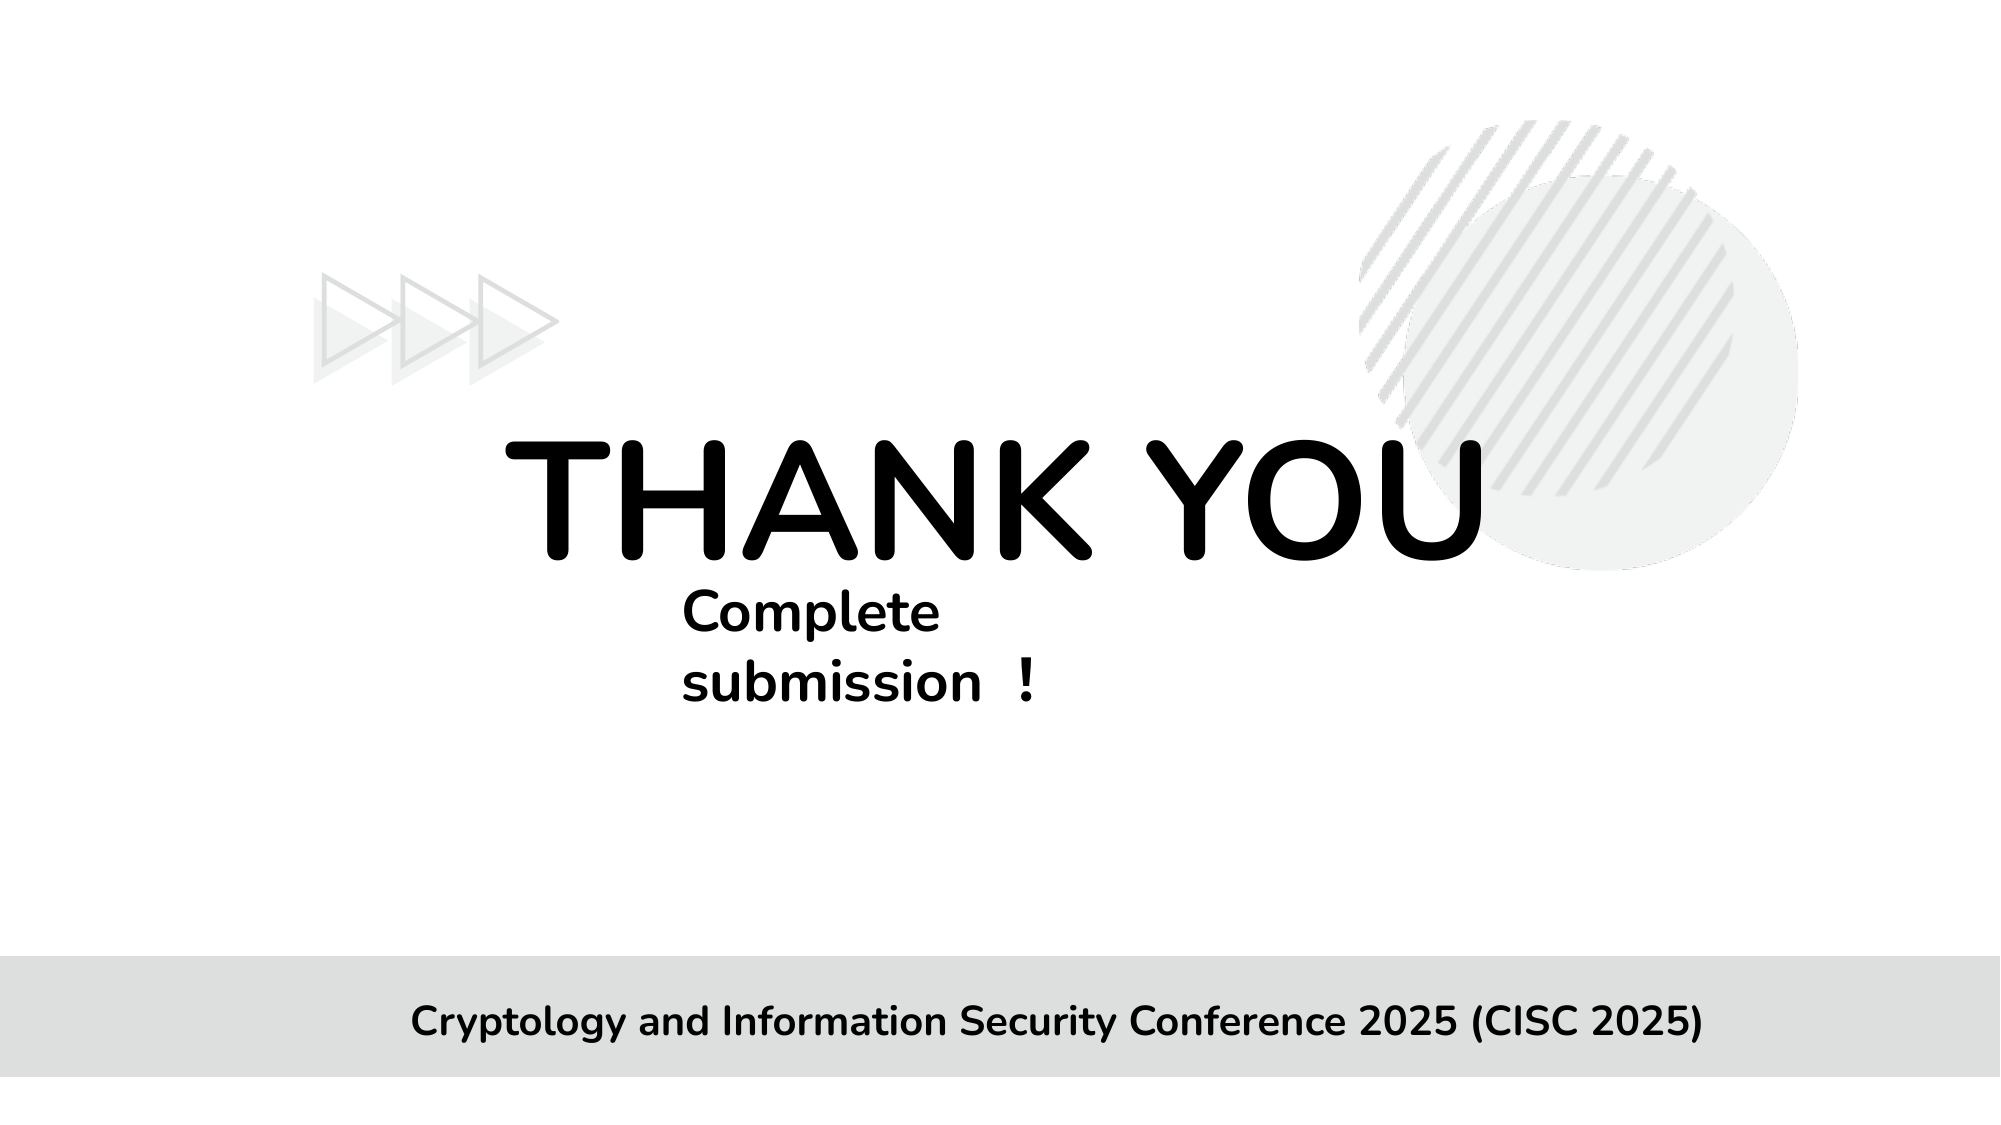

THANK YOU
Complete submission！

Cryptology and Information Security Conference 2025 (CISC 2025)